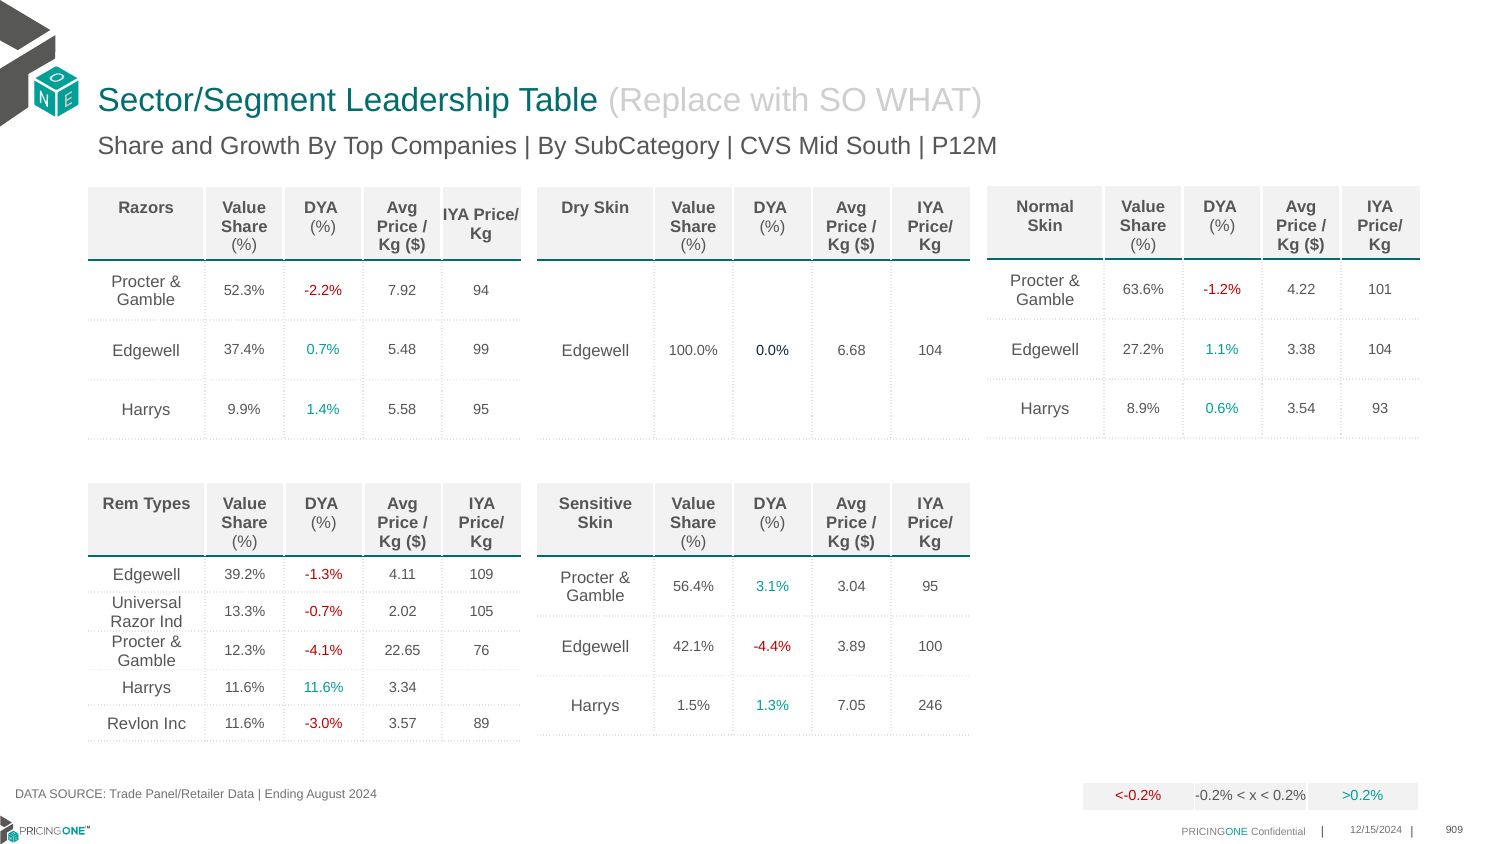

# Sector/Segment Leadership Table (Replace with SO WHAT)
Share and Growth By Top Companies | By SubCategory | CVS Mid South | P12M
| Normal Skin | Value Share (%) | DYA (%) | Avg Price /Kg ($) | IYA Price/Kg |
| --- | --- | --- | --- | --- |
| Procter & Gamble | 63.6% | -1.2% | 4.22 | 101 |
| Edgewell | 27.2% | 1.1% | 3.38 | 104 |
| Harrys | 8.9% | 0.6% | 3.54 | 93 |
| Razors | Value Share (%) | DYA (%) | Avg Price /Kg ($) | IYA Price/ Kg |
| --- | --- | --- | --- | --- |
| Procter & Gamble | 52.3% | -2.2% | 7.92 | 94 |
| Edgewell | 37.4% | 0.7% | 5.48 | 99 |
| Harrys | 9.9% | 1.4% | 5.58 | 95 |
| Dry Skin | Value Share (%) | DYA (%) | Avg Price /Kg ($) | IYA Price/Kg |
| --- | --- | --- | --- | --- |
| Edgewell | 100.0% | 0.0% | 6.68 | 104 |
| Rem Types | Value Share (%) | DYA (%) | Avg Price /Kg ($) | IYA Price/Kg |
| --- | --- | --- | --- | --- |
| Edgewell | 39.2% | -1.3% | 4.11 | 109 |
| Universal Razor Ind | 13.3% | -0.7% | 2.02 | 105 |
| Procter & Gamble | 12.3% | -4.1% | 22.65 | 76 |
| Harrys | 11.6% | 11.6% | 3.34 |  |
| Revlon Inc | 11.6% | -3.0% | 3.57 | 89 |
| Sensitive Skin | Value Share (%) | DYA (%) | Avg Price /Kg ($) | IYA Price/Kg |
| --- | --- | --- | --- | --- |
| Procter & Gamble | 56.4% | 3.1% | 3.04 | 95 |
| Edgewell | 42.1% | -4.4% | 3.89 | 100 |
| Harrys | 1.5% | 1.3% | 7.05 | 246 |
DATA SOURCE: Trade Panel/Retailer Data | Ending August 2024
| <-0.2% | -0.2% < x < 0.2% | >0.2% |
| --- | --- | --- |

12/15/2024
909